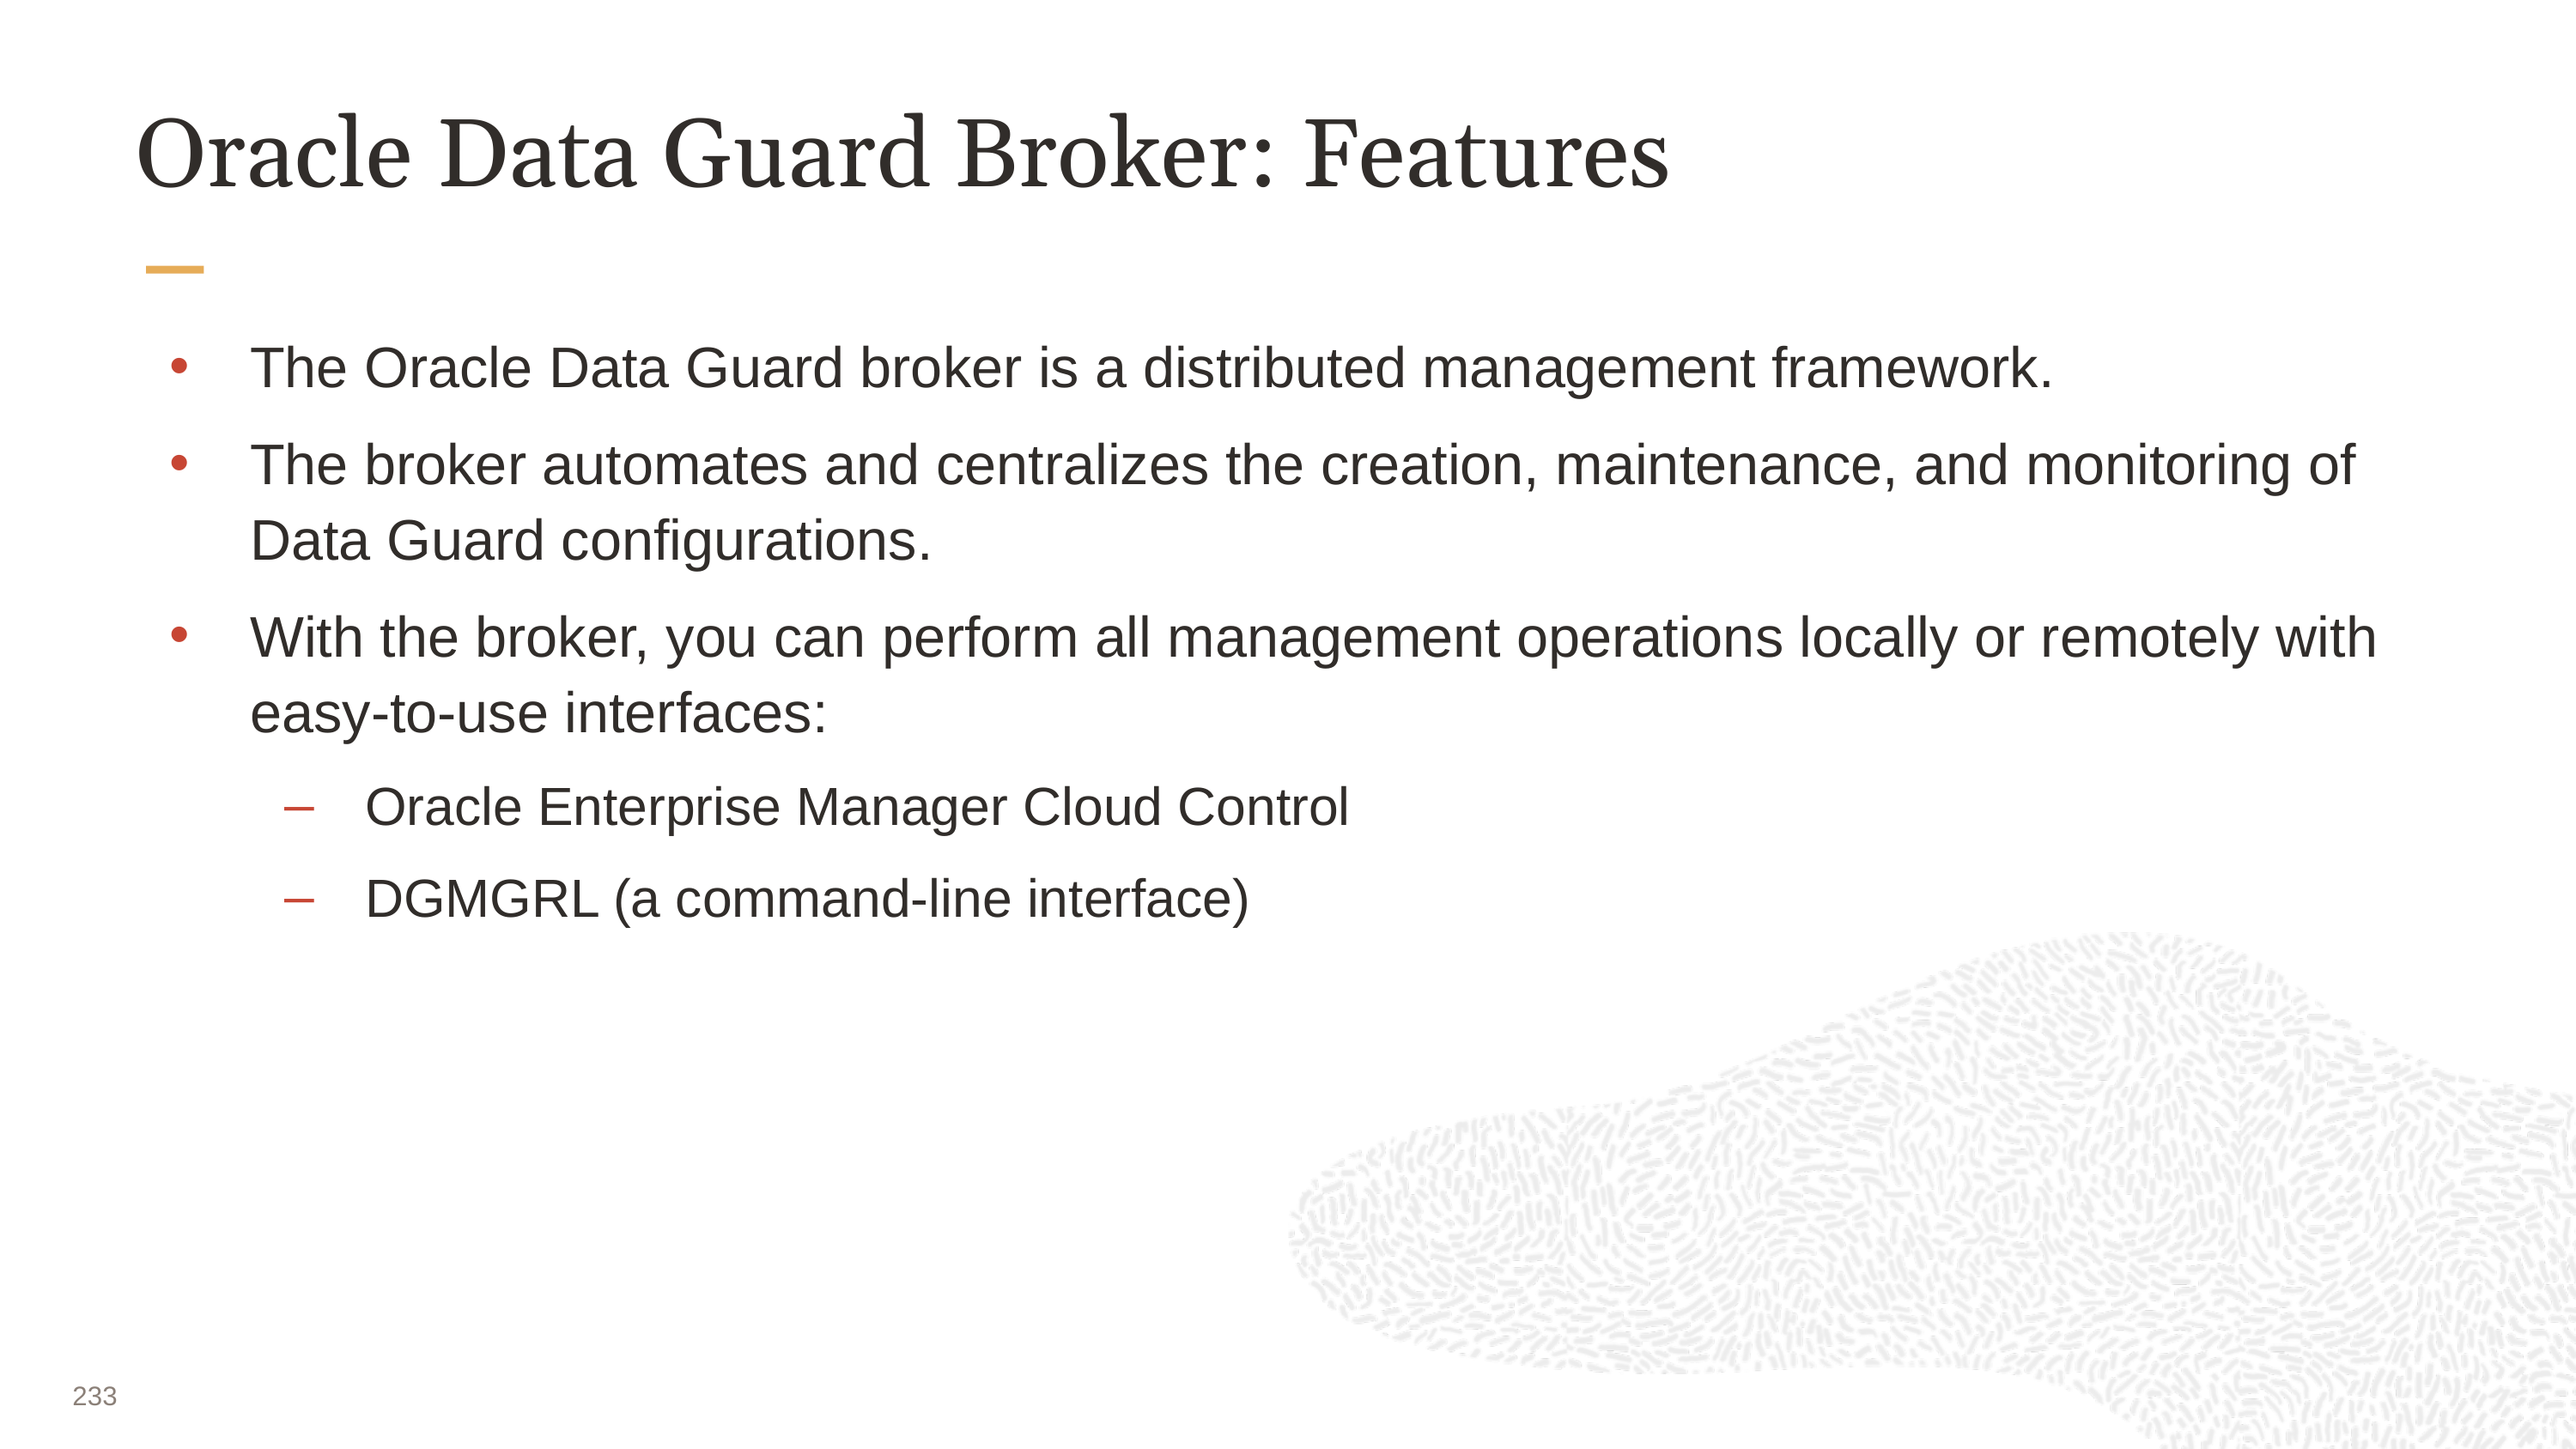

# Oracle Data Guard Broker: Features
The Oracle Data Guard broker is a distributed management framework.
The broker automates and centralizes the creation, maintenance, and monitoring of Data Guard configurations.
With the broker, you can perform all management operations locally or remotely with easy-to-use interfaces:
Oracle Enterprise Manager Cloud Control
DGMGRL (a command-line interface)